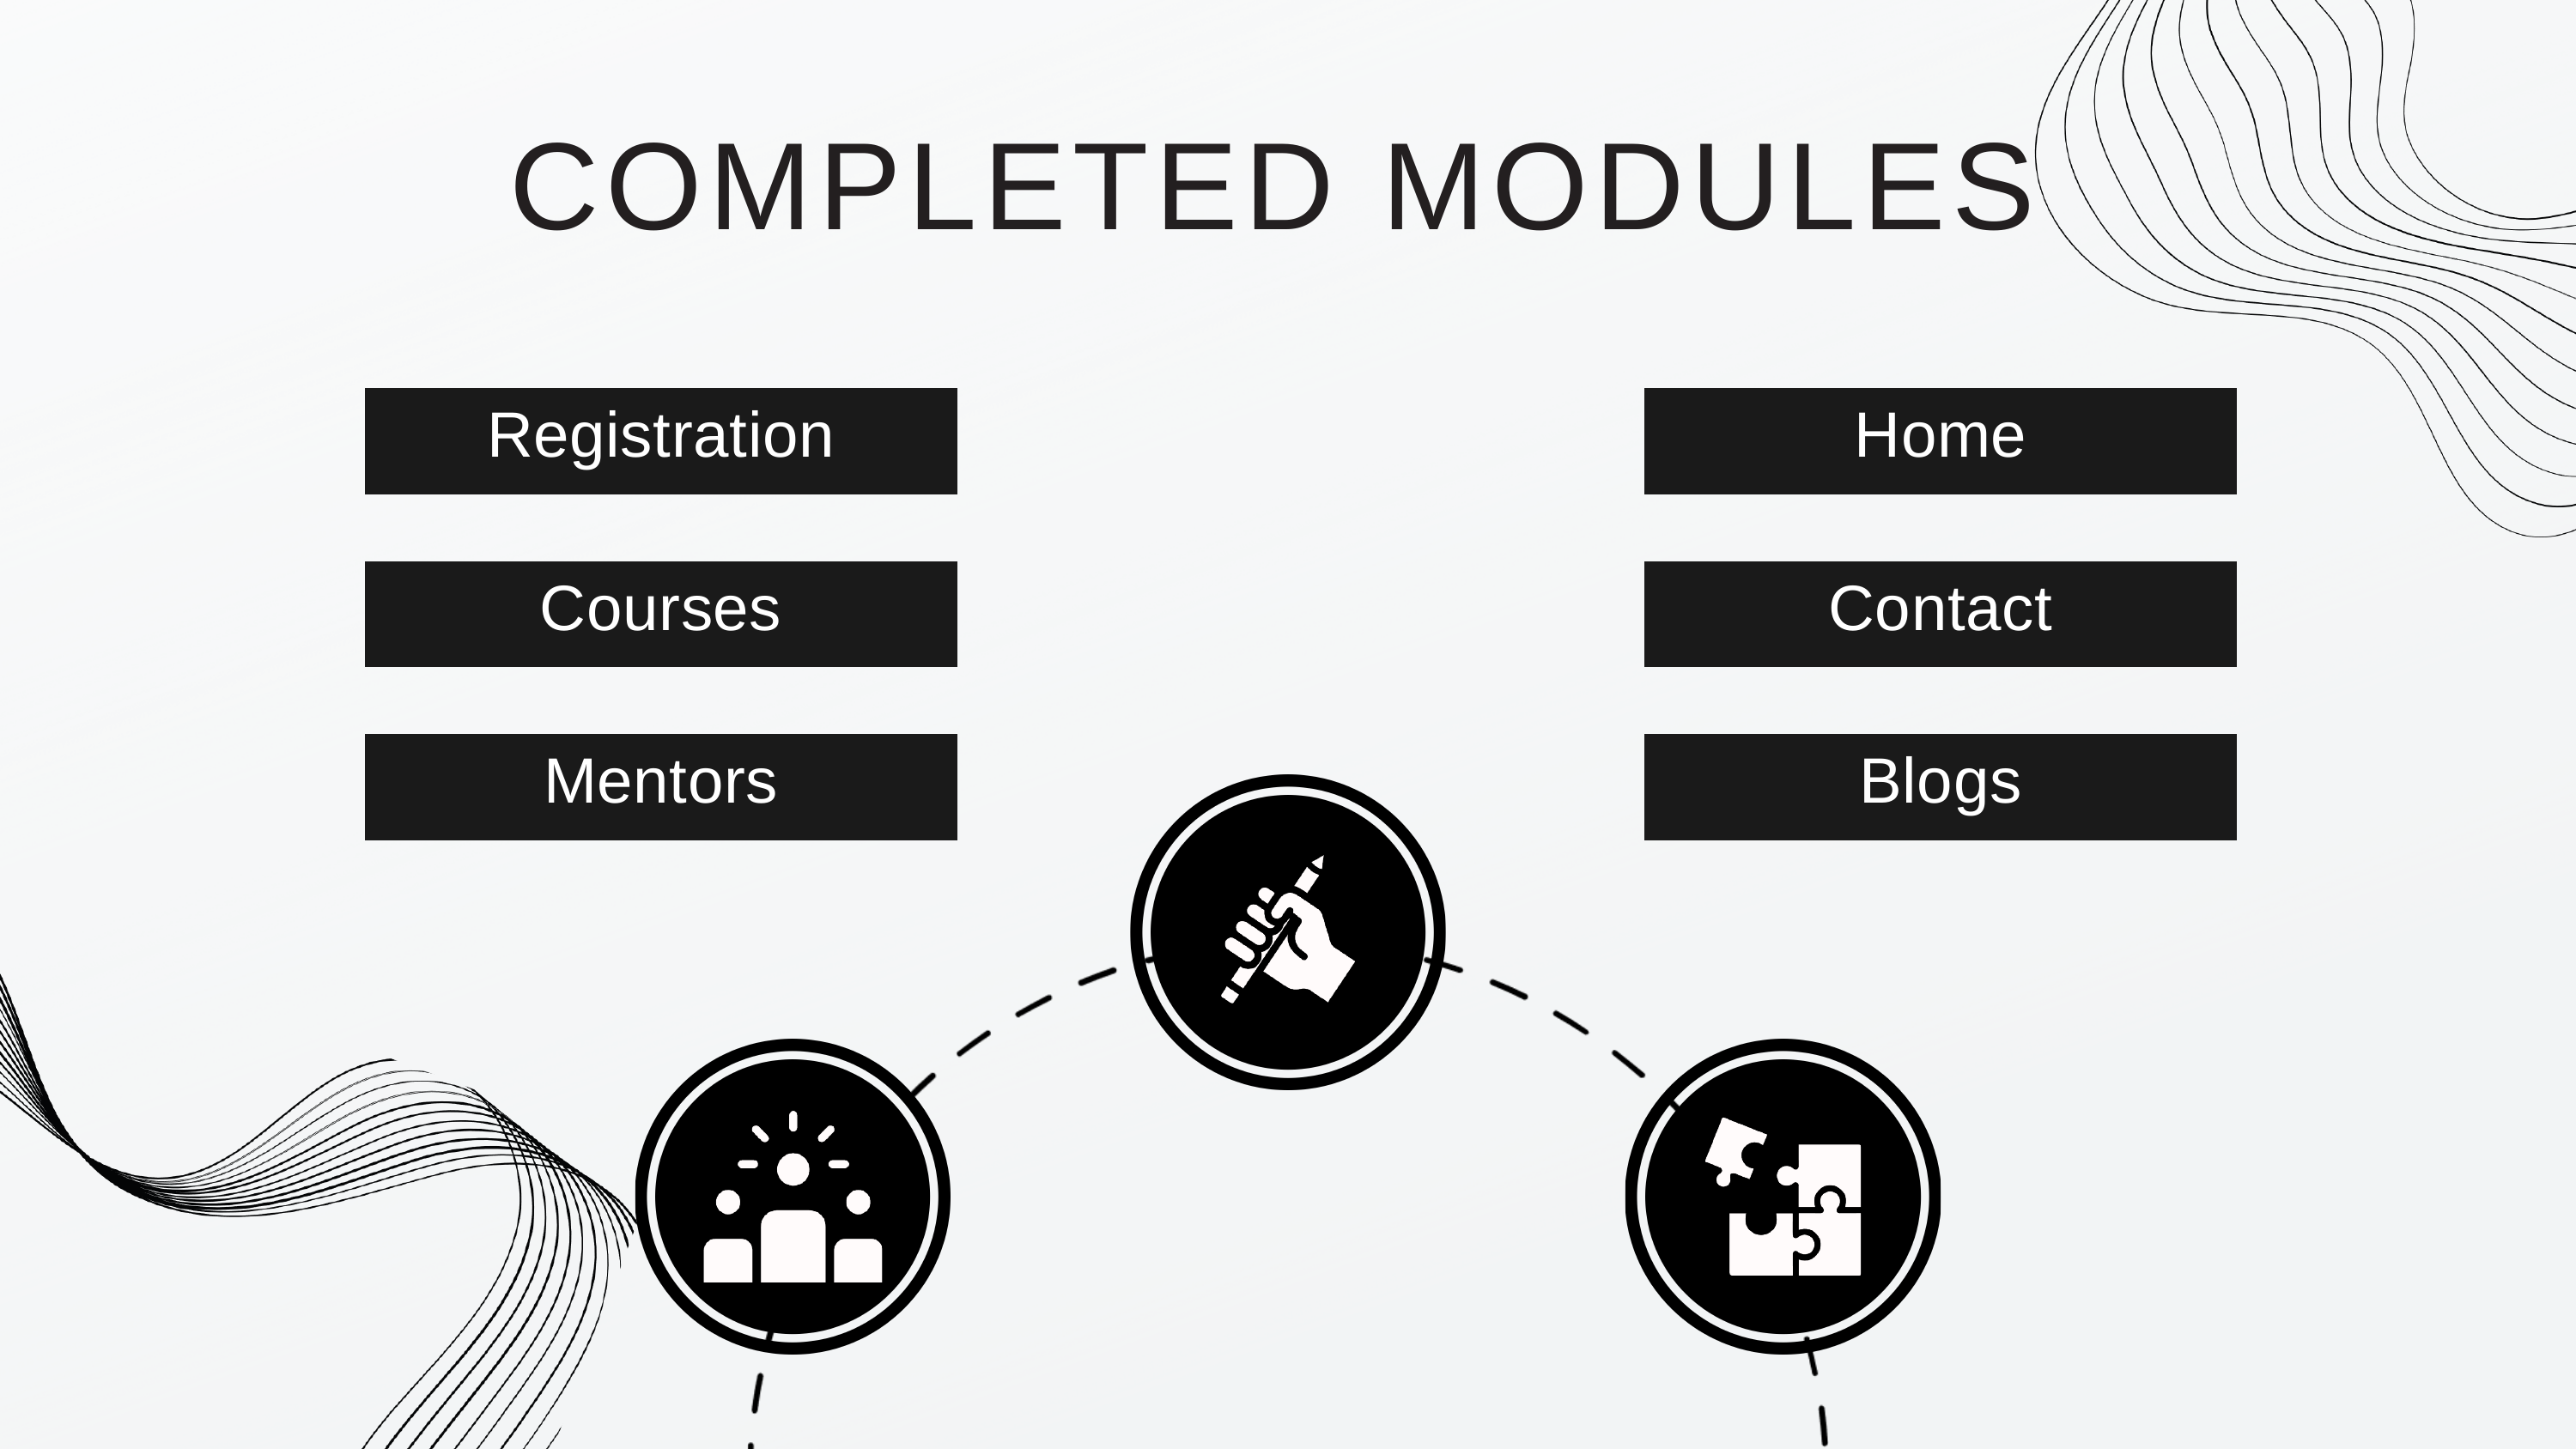

COMPLETED MODULES

Registration

Home

Courses

Contact

Mentors

Blogs